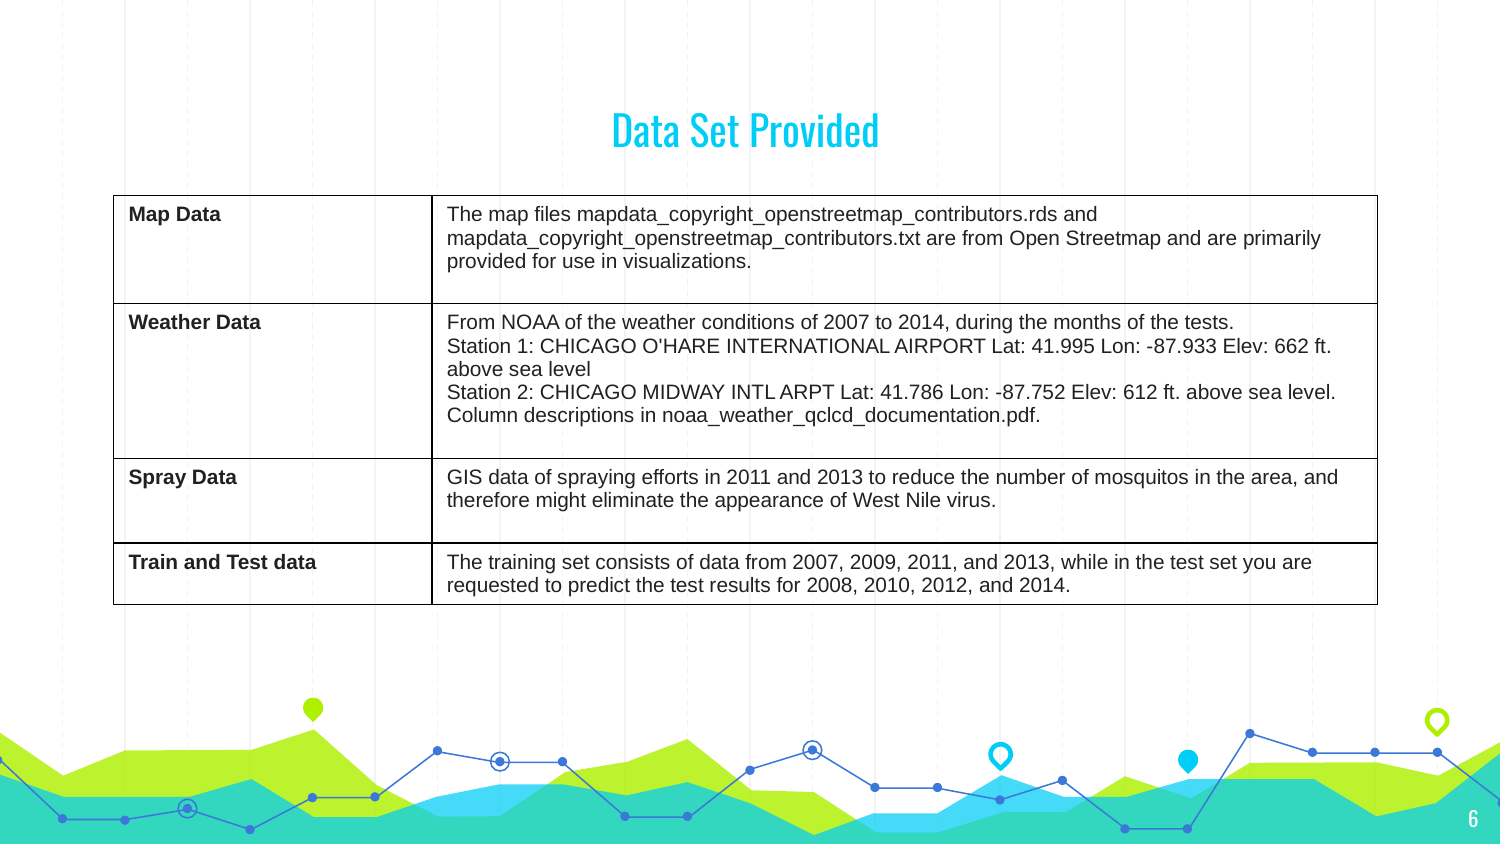

# Data Set Provided
| Map Data | The map files mapdata\_copyright\_openstreetmap\_contributors.rds and mapdata\_copyright\_openstreetmap\_contributors.txt are from Open Streetmap and are primarily provided for use in visualizations. |
| --- | --- |
| Weather Data | From NOAA of the weather conditions of 2007 to 2014, during the months of the tests. Station 1: CHICAGO O'HARE INTERNATIONAL AIRPORT Lat: 41.995 Lon: -87.933 Elev: 662 ft. above sea level Station 2: CHICAGO MIDWAY INTL ARPT Lat: 41.786 Lon: -87.752 Elev: 612 ft. above sea level. Column descriptions in noaa\_weather\_qclcd\_documentation.pdf. |
| Spray Data | GIS data of spraying efforts in 2011 and 2013 to reduce the number of mosquitos in the area, and therefore might eliminate the appearance of West Nile virus. |
| Train and Test data | The training set consists of data from 2007, 2009, 2011, and 2013, while in the test set you are requested to predict the test results for 2008, 2010, 2012, and 2014. |
6